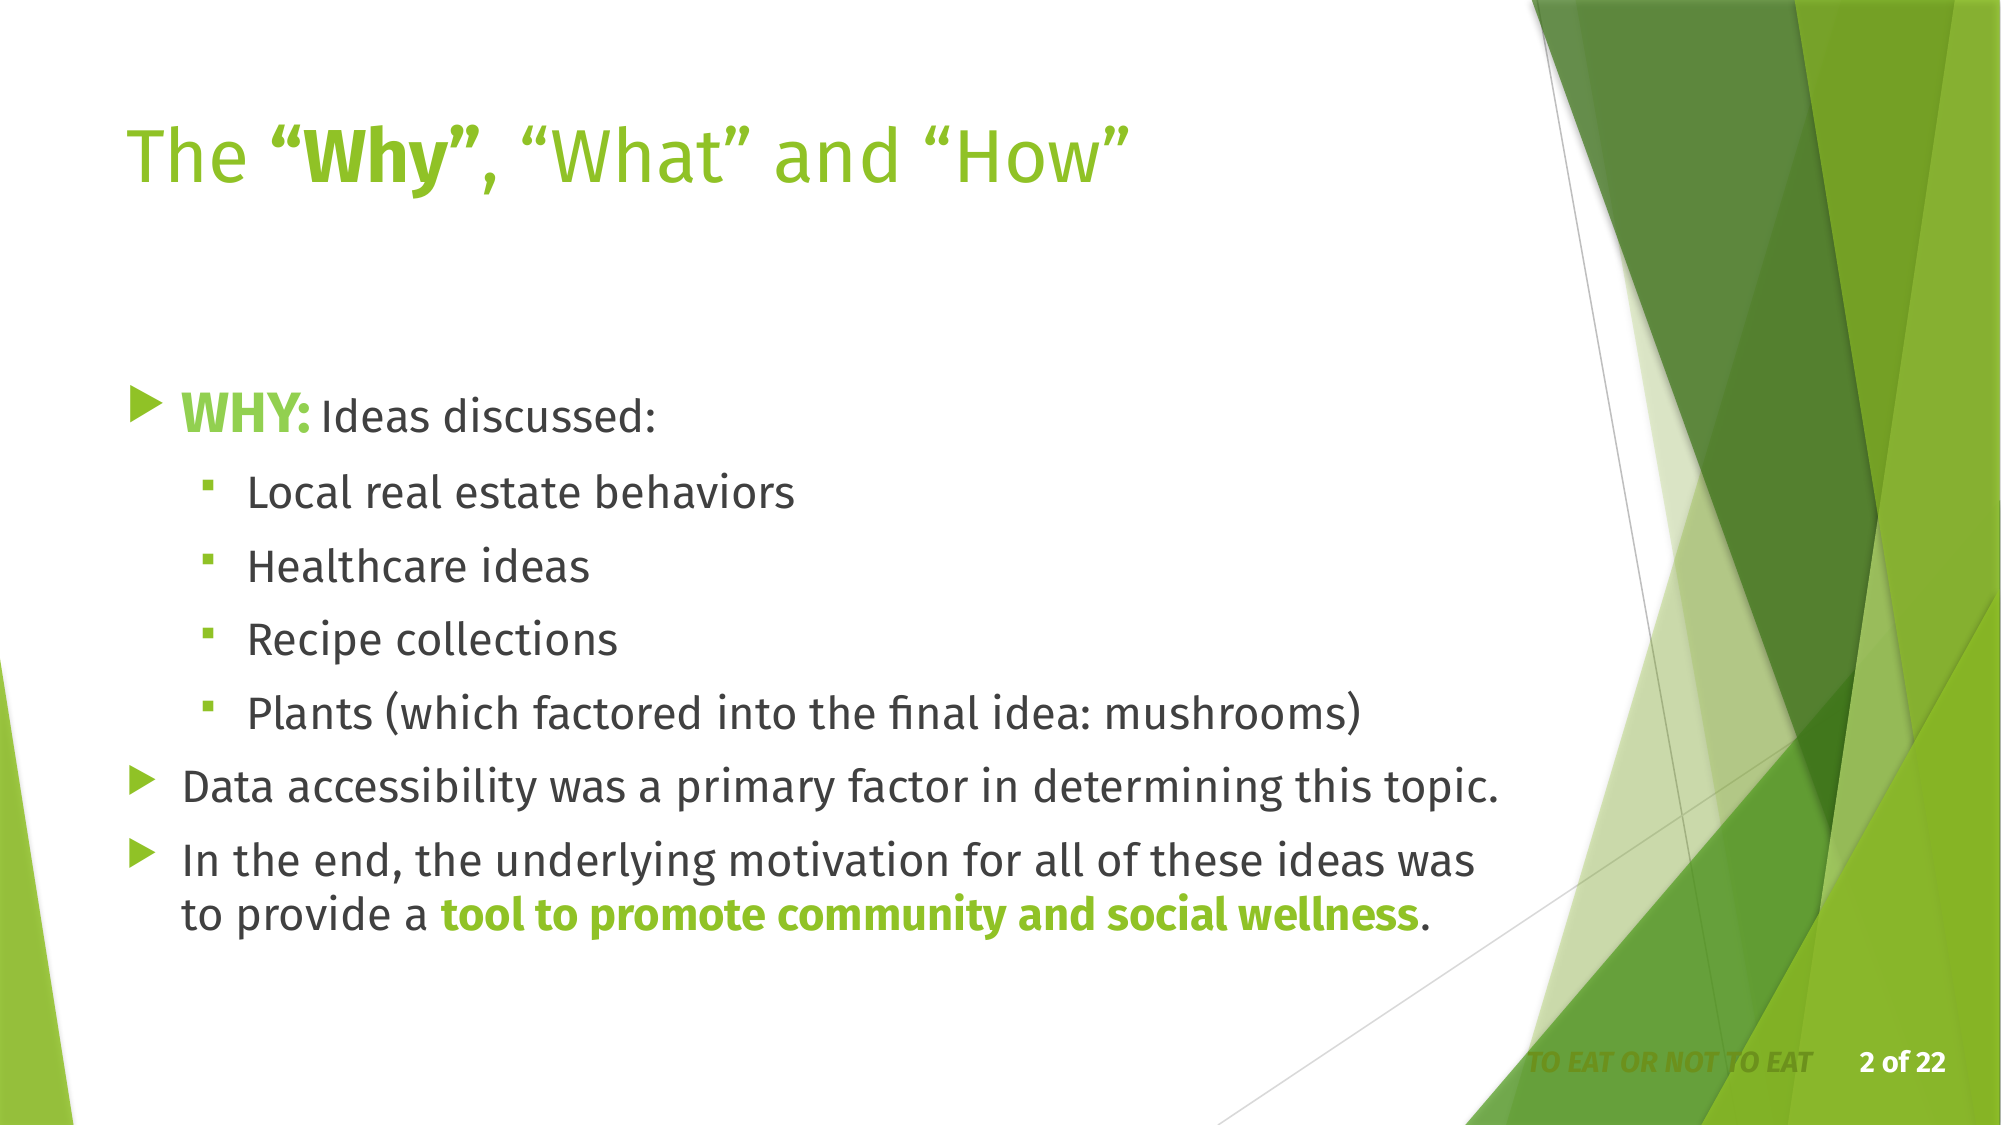

# The “Why”, “What” and “How”
WHY: Ideas discussed:
Local real estate behaviors
Healthcare ideas
Recipe collections
Plants (which factored into the final idea: mushrooms)
Data accessibility was a primary factor in determining this topic.
In the end, the underlying motivation for all of these ideas was to provide a tool to promote community and social wellness.

TO EAT OR NOT TO EAT       2 of 22